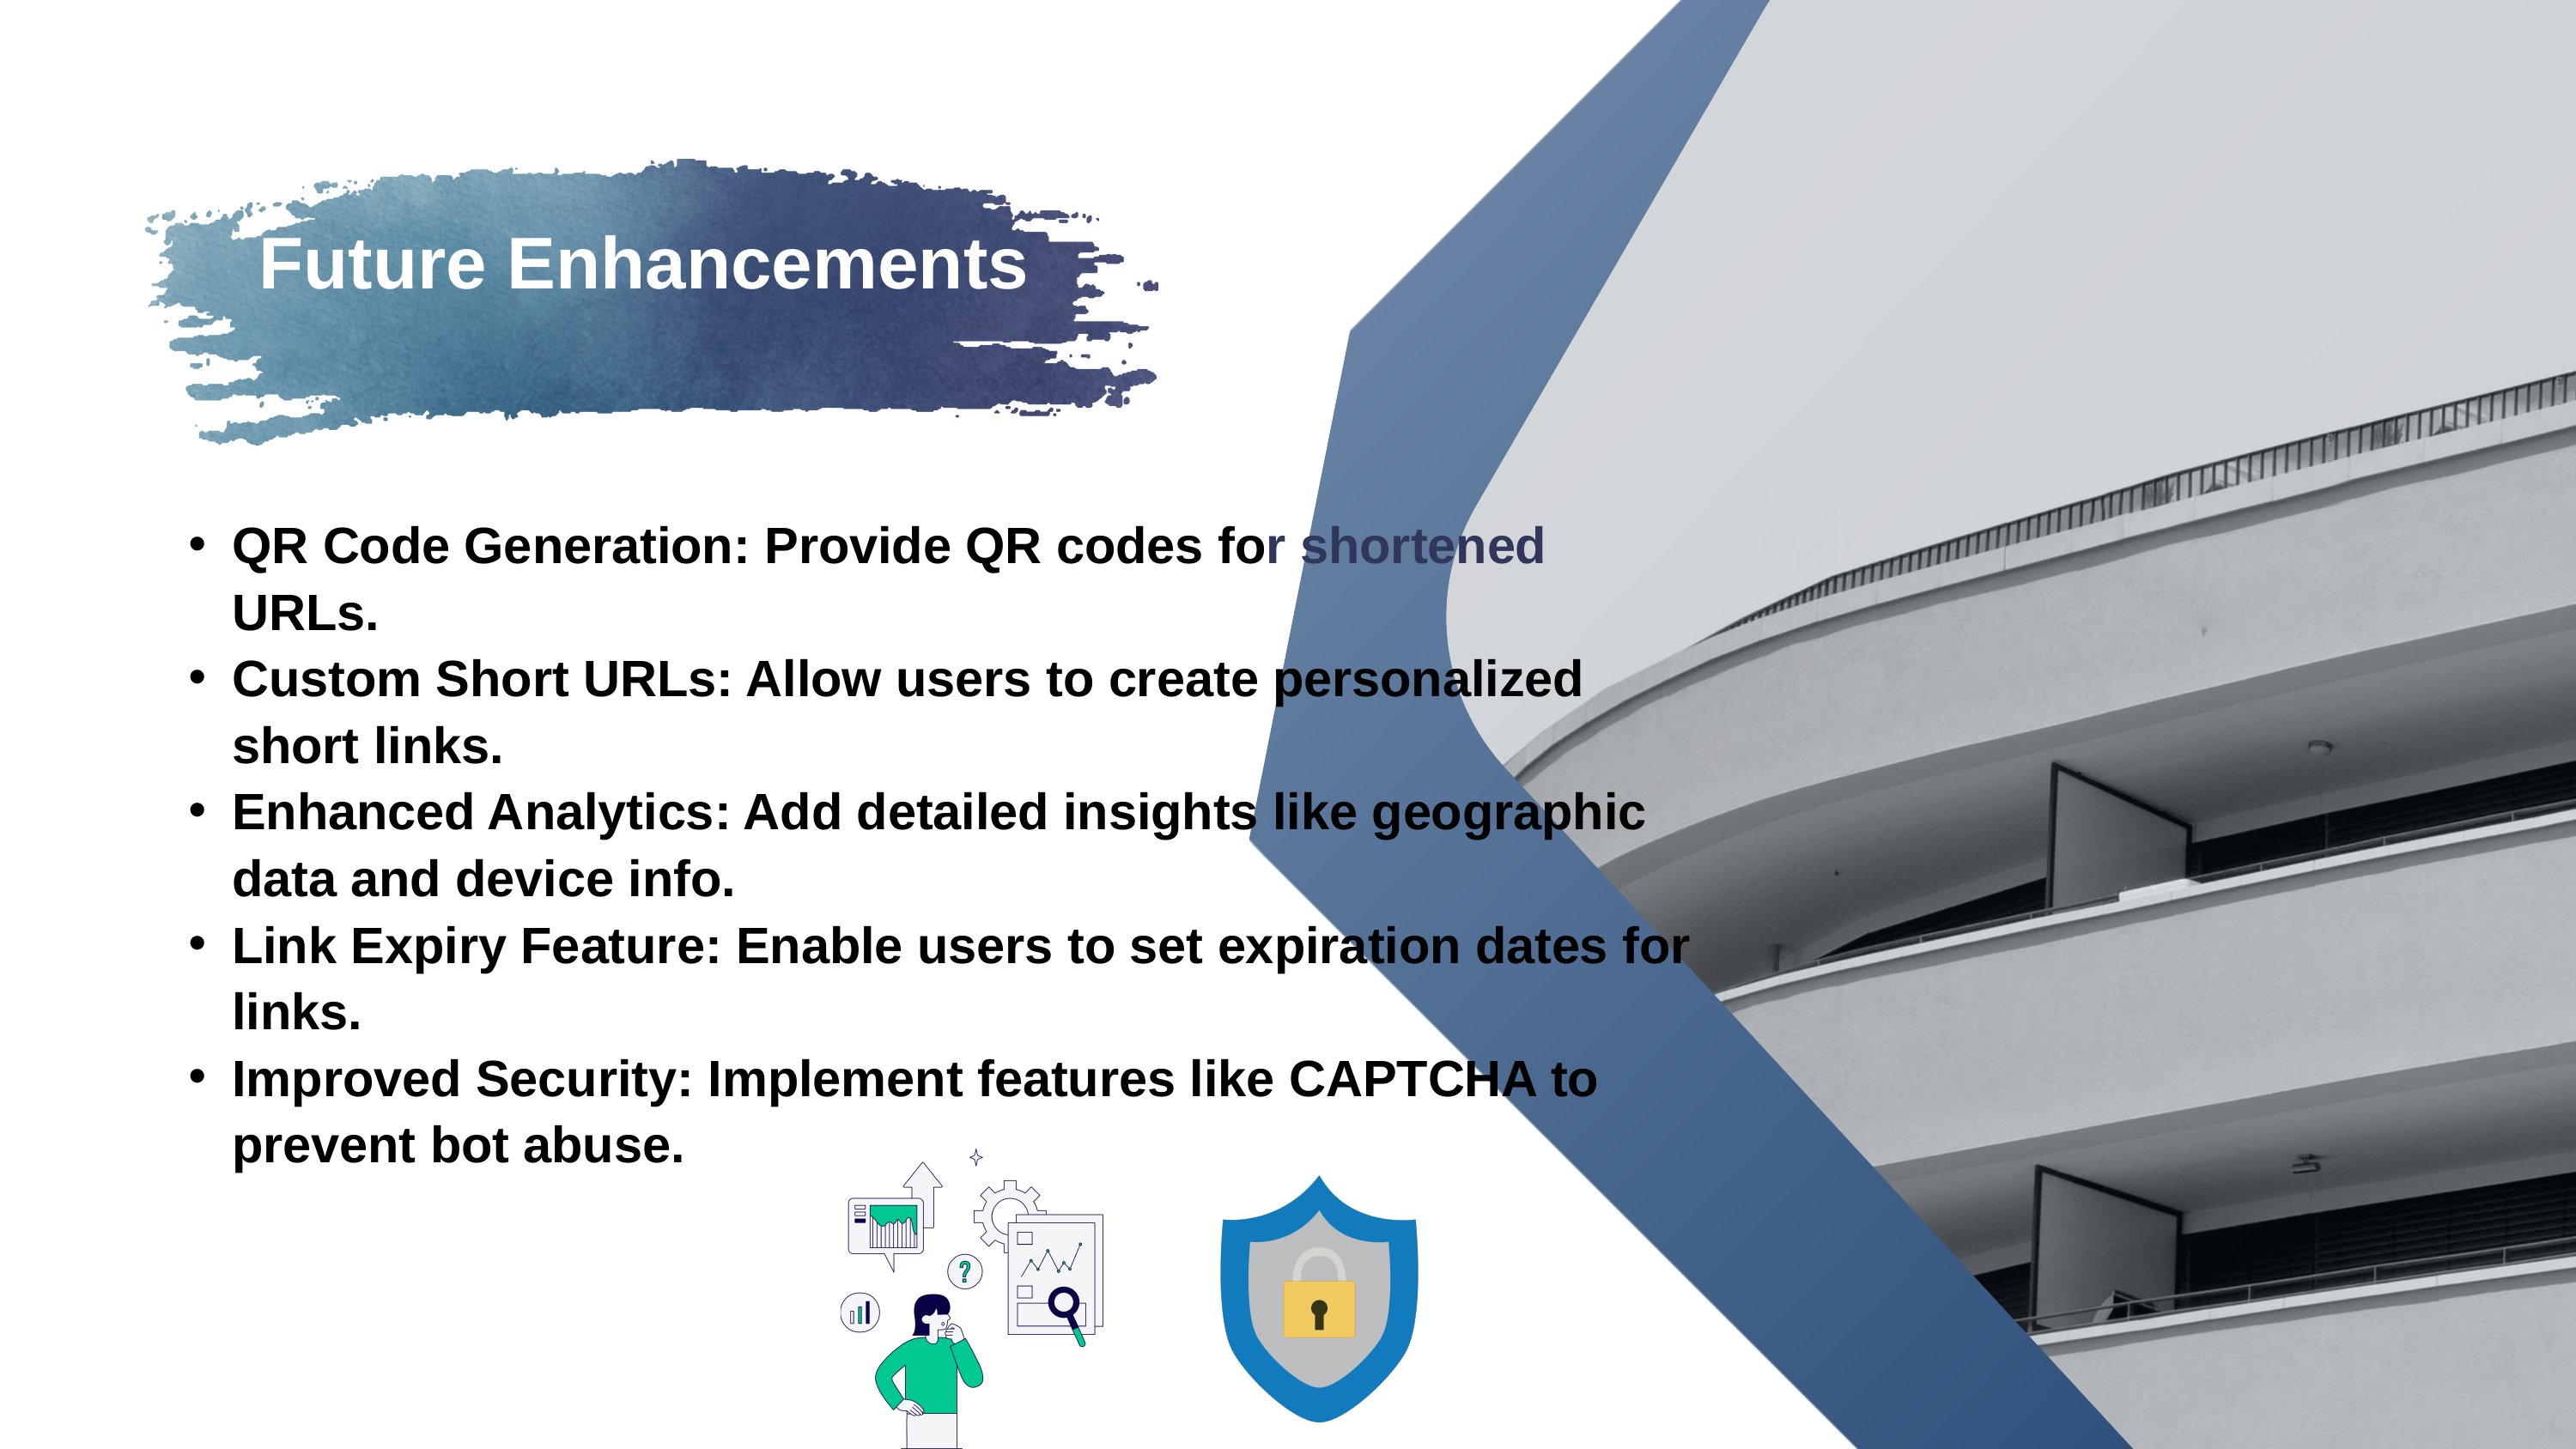

Future Enhancements
QR Code Generation: Provide QR codes for shortened URLs.
Custom Short URLs: Allow users to create personalized short links.
Enhanced Analytics: Add detailed insights like geographic data and device info.
Link Expiry Feature: Enable users to set expiration dates for links.
Improved Security: Implement features like CAPTCHA to prevent bot abuse.